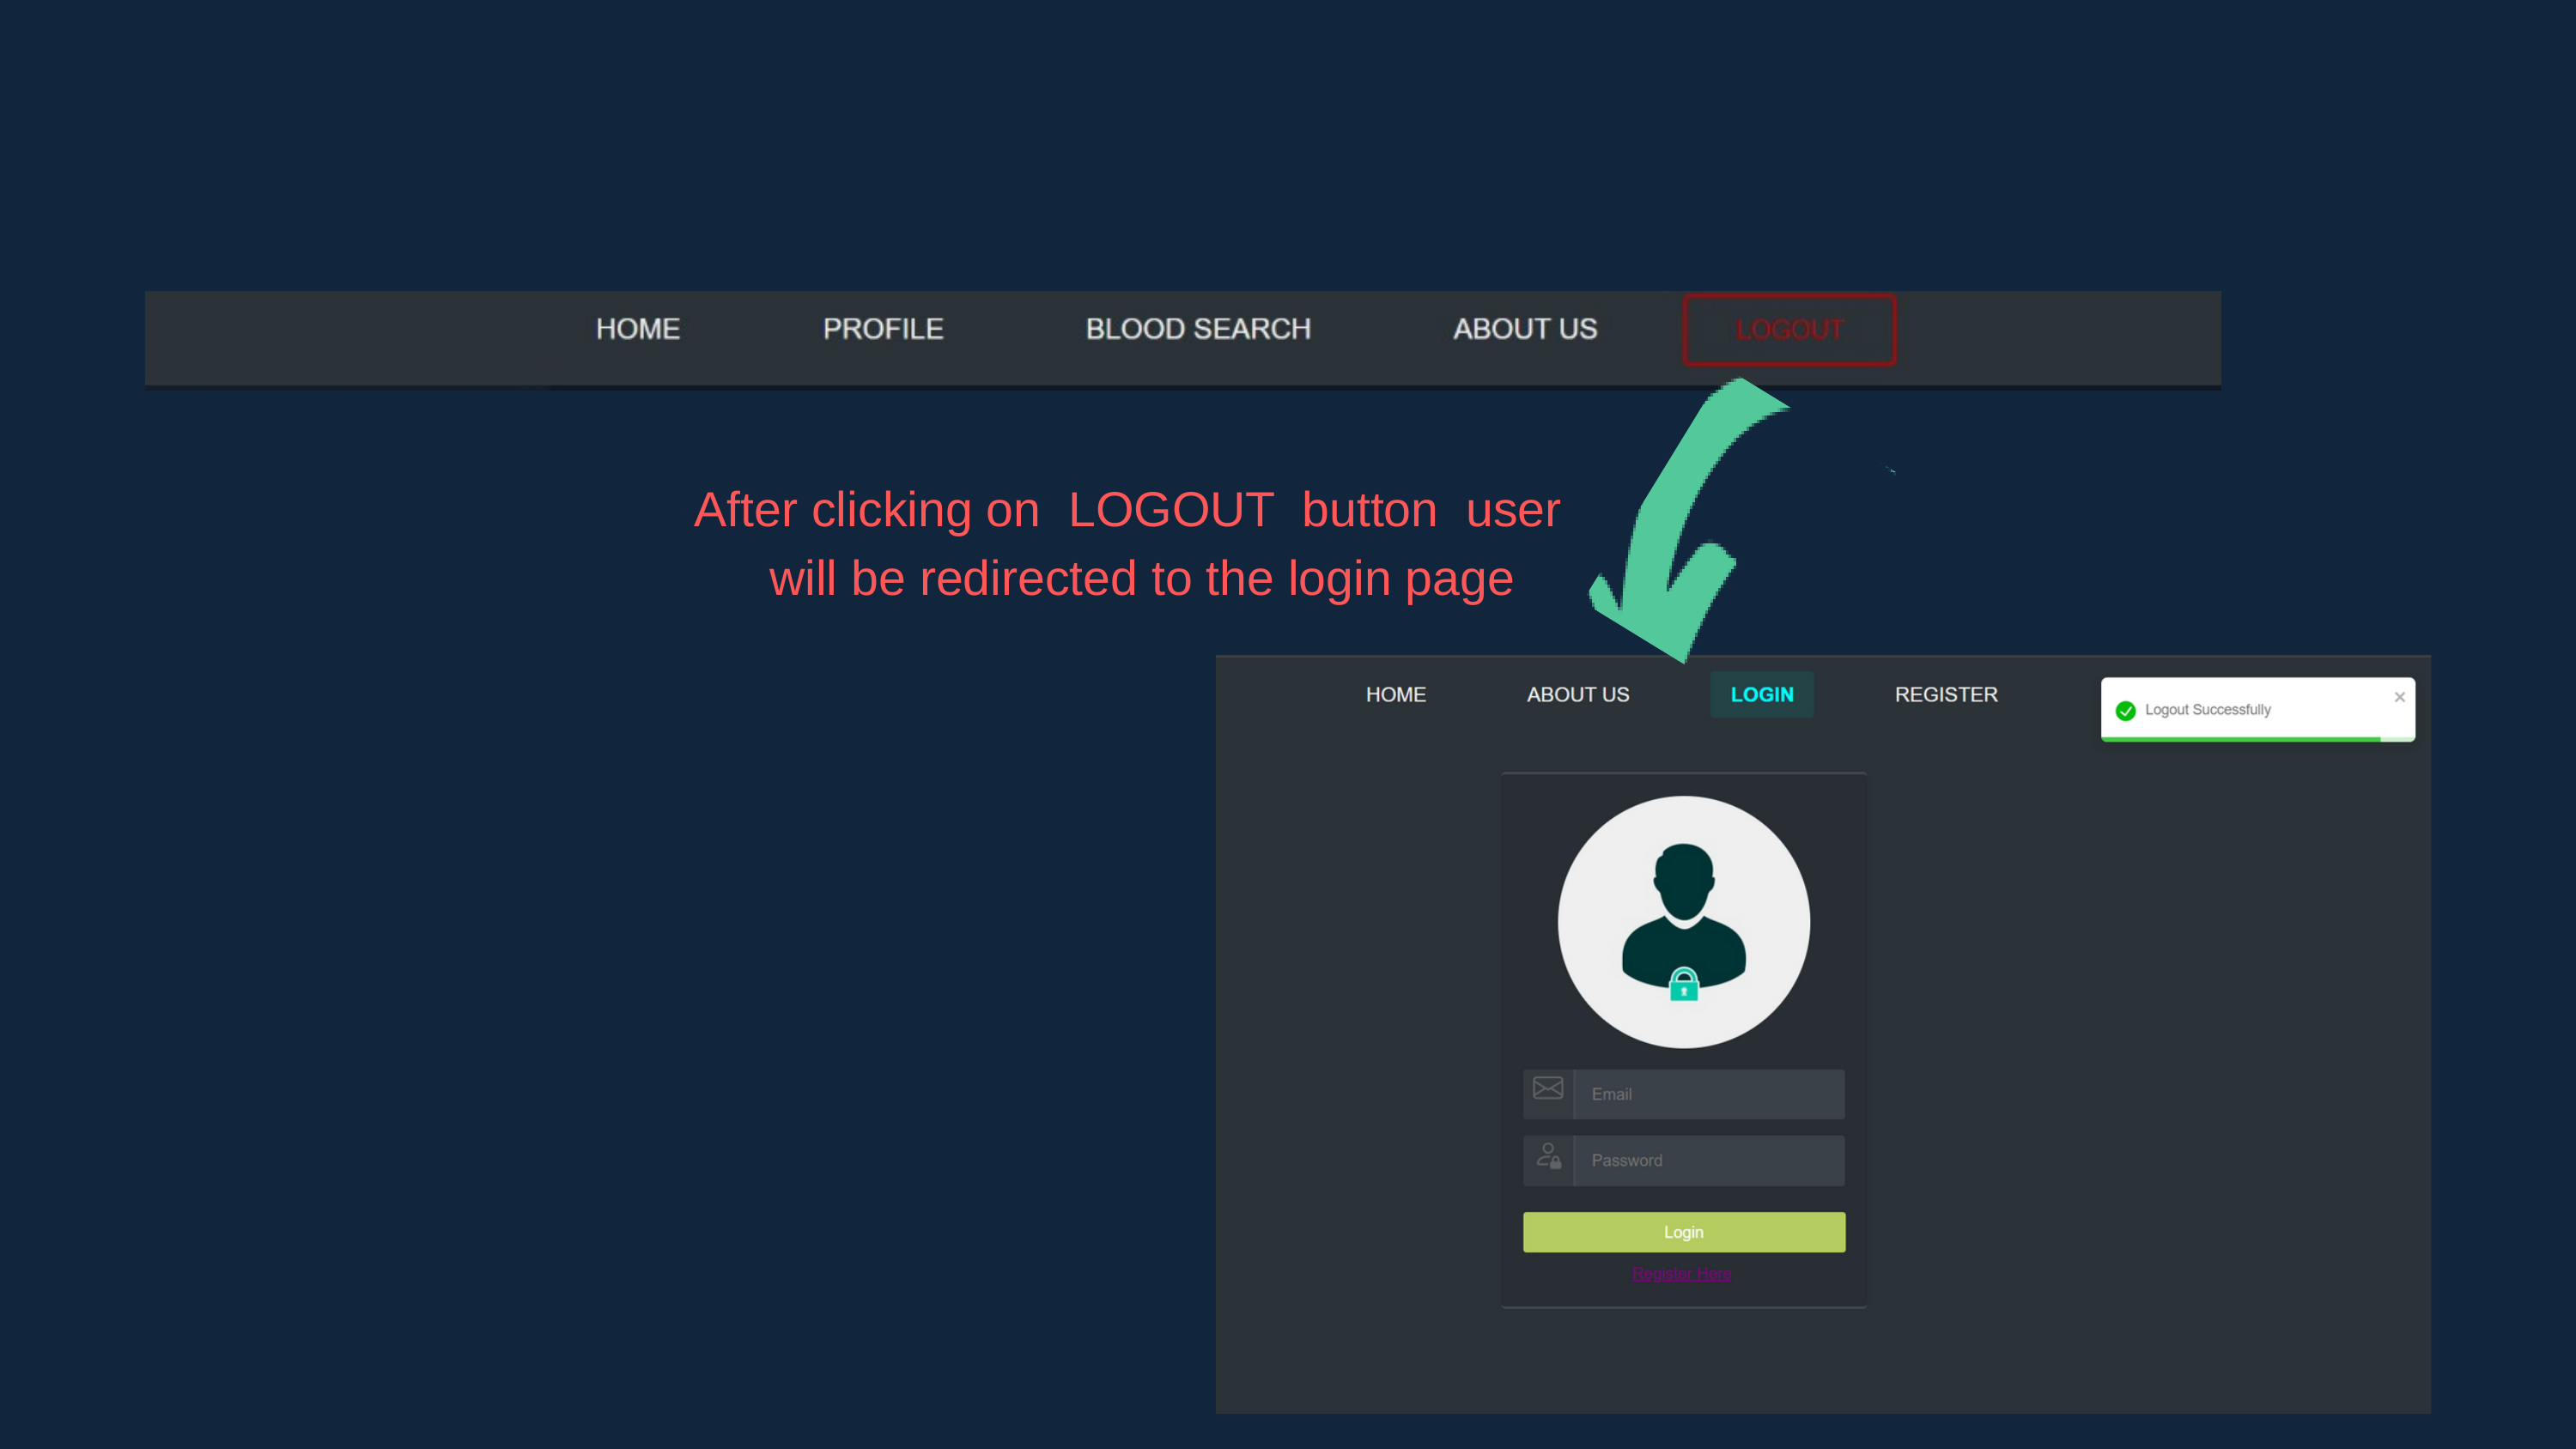

After clicking on  LOGOUT  button  user
 will be redirected to the login page